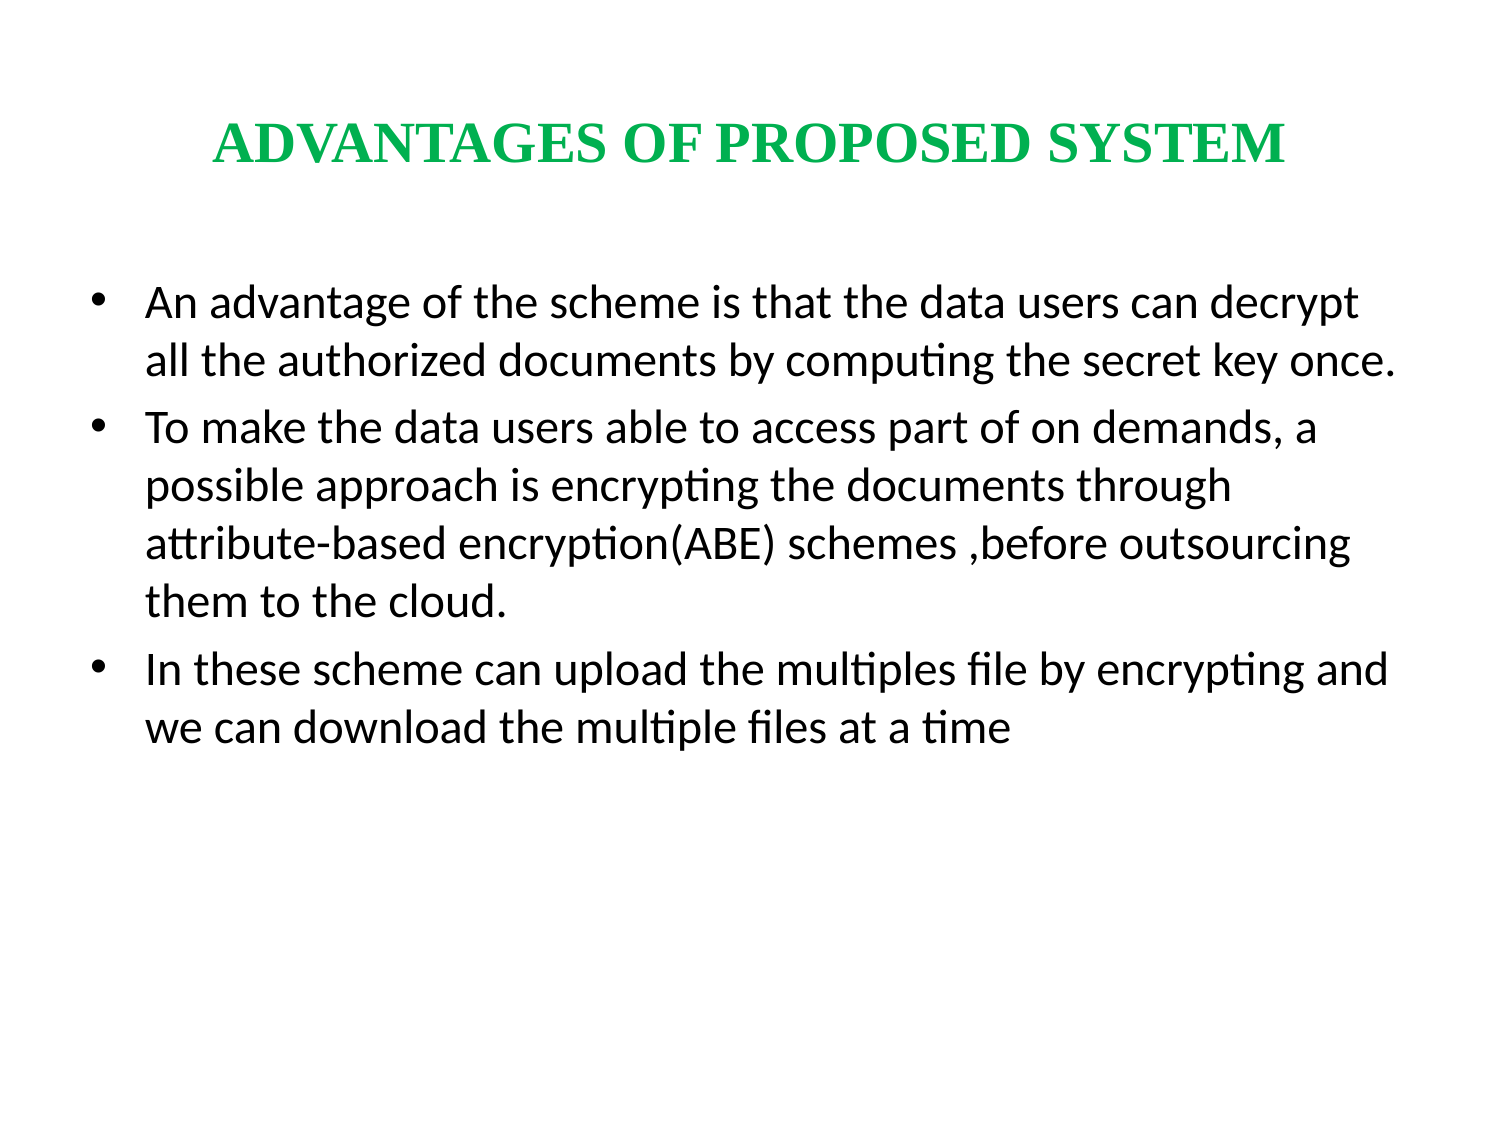

# ADVANTAGES OF PROPOSED SYSTEM
An advantage of the scheme is that the data users can decrypt all the authorized documents by computing the secret key once.
To make the data users able to access part of on demands, a possible approach is encrypting the documents through attribute-based encryption(ABE) schemes ,before outsourcing them to the cloud.
In these scheme can upload the multiples file by encrypting and we can download the multiple files at a time